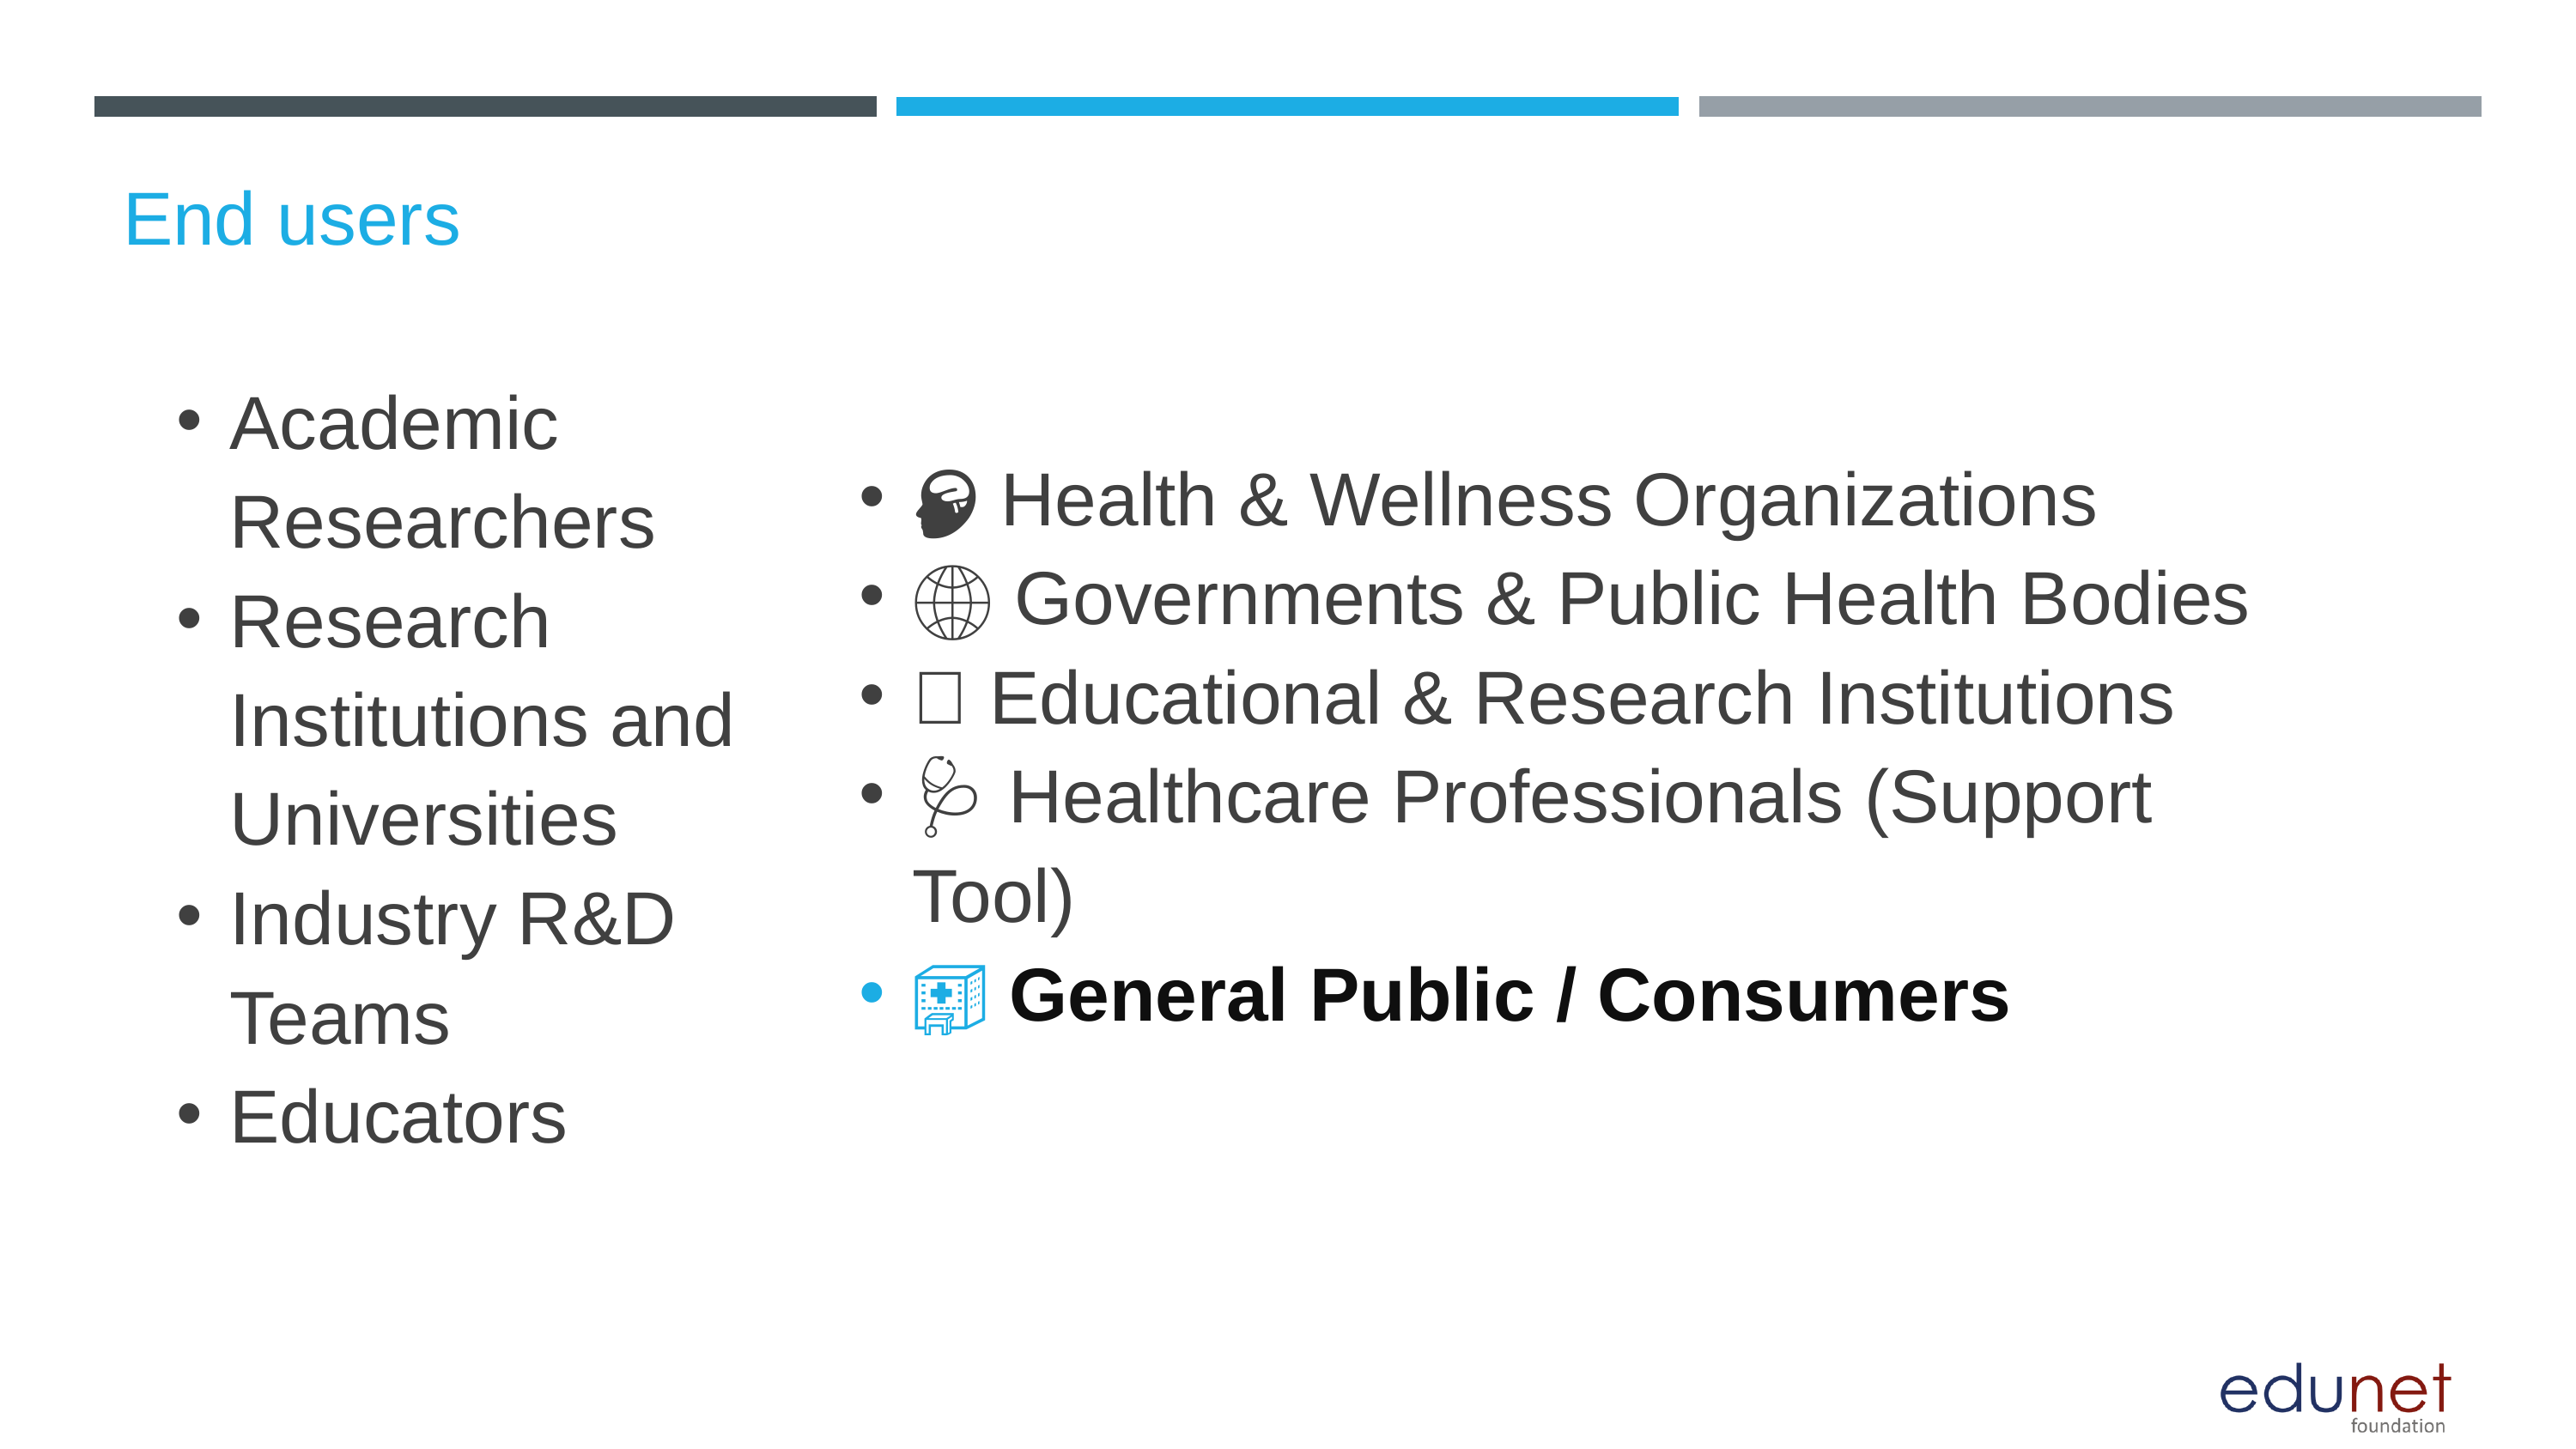

End users

🧠 Health & Wellness Organizations
🌐 Governments & Public Health Bodies
🧪 Educational & Research Institutions
🩺 Healthcare Professionals (Support Tool)
🏥 General Public / Consumers

Academic Researchers
Research Institutions and Universities
Industry R&D Teams
Educators